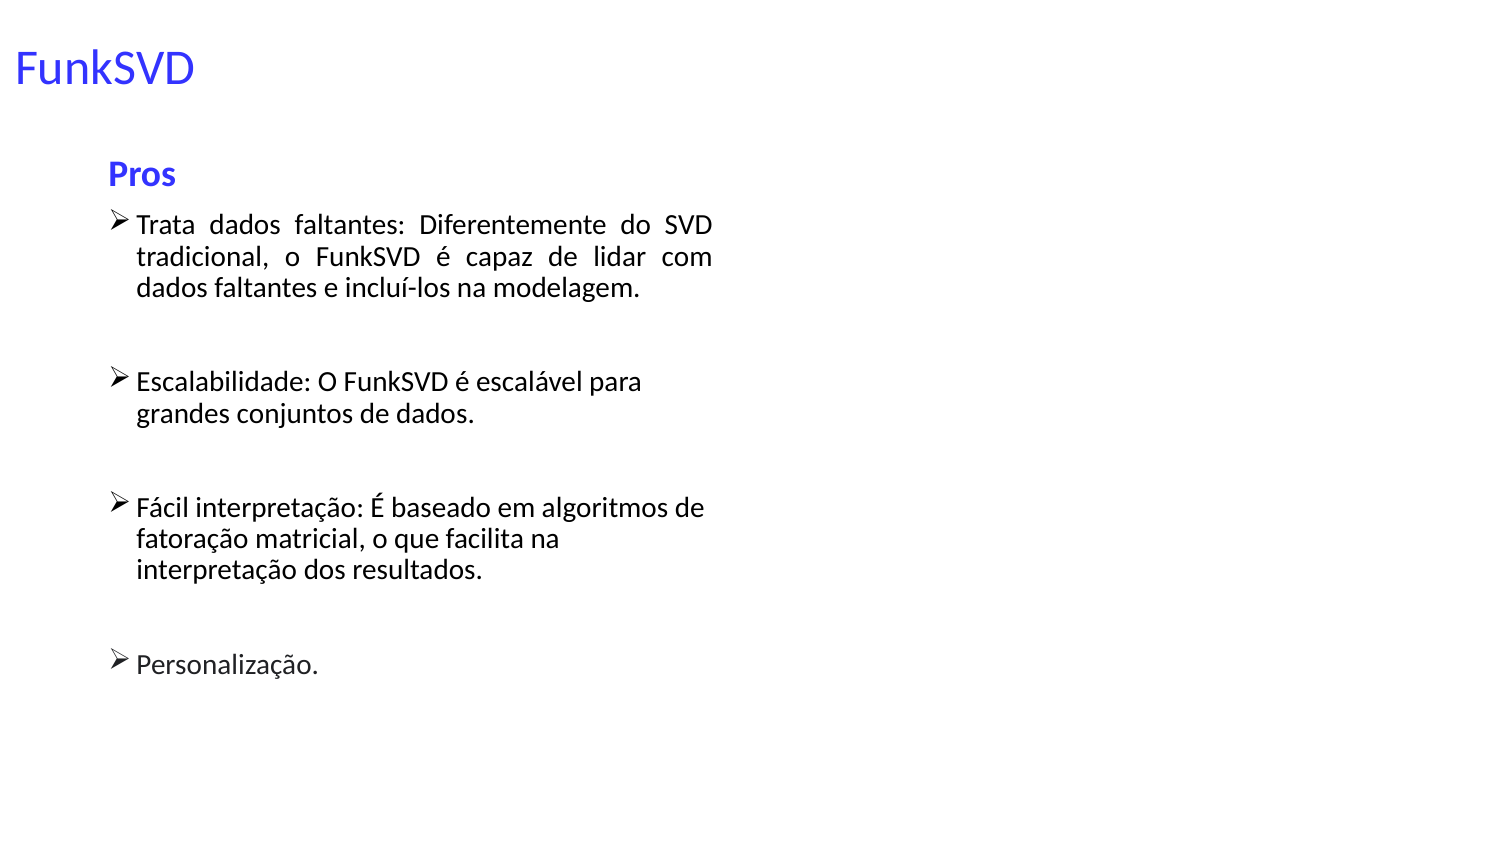

# FunkSVD
Pros
Trata dados faltantes: Diferentemente do SVD tradicional, o FunkSVD é capaz de lidar com dados faltantes e incluí-los na modelagem.

Escalabilidade: O FunkSVD é escalável para grandes conjuntos de dados.

Fácil interpretação: É baseado em algoritmos de fatoração matricial, o que facilita na interpretação dos resultados.

Personalização.